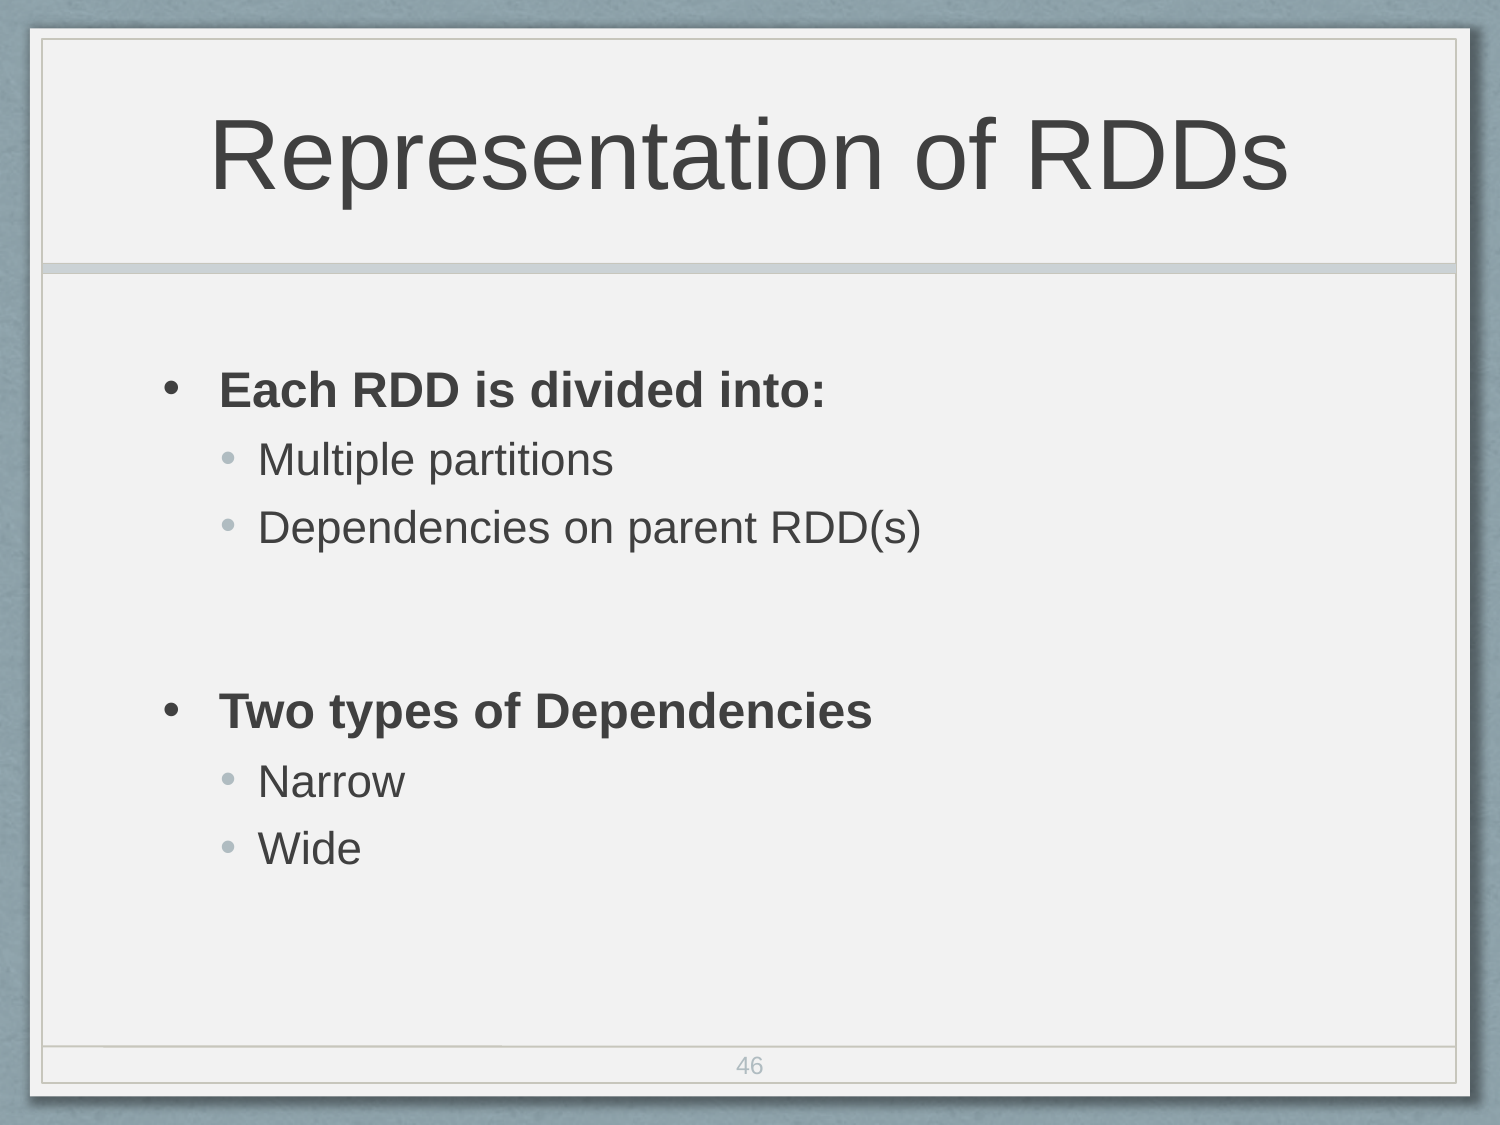

# Representation of RDDs
Each RDD is divided into:
Multiple partitions
Dependencies on parent RDD(s)

Two types of Dependencies
Narrow
Wide
46